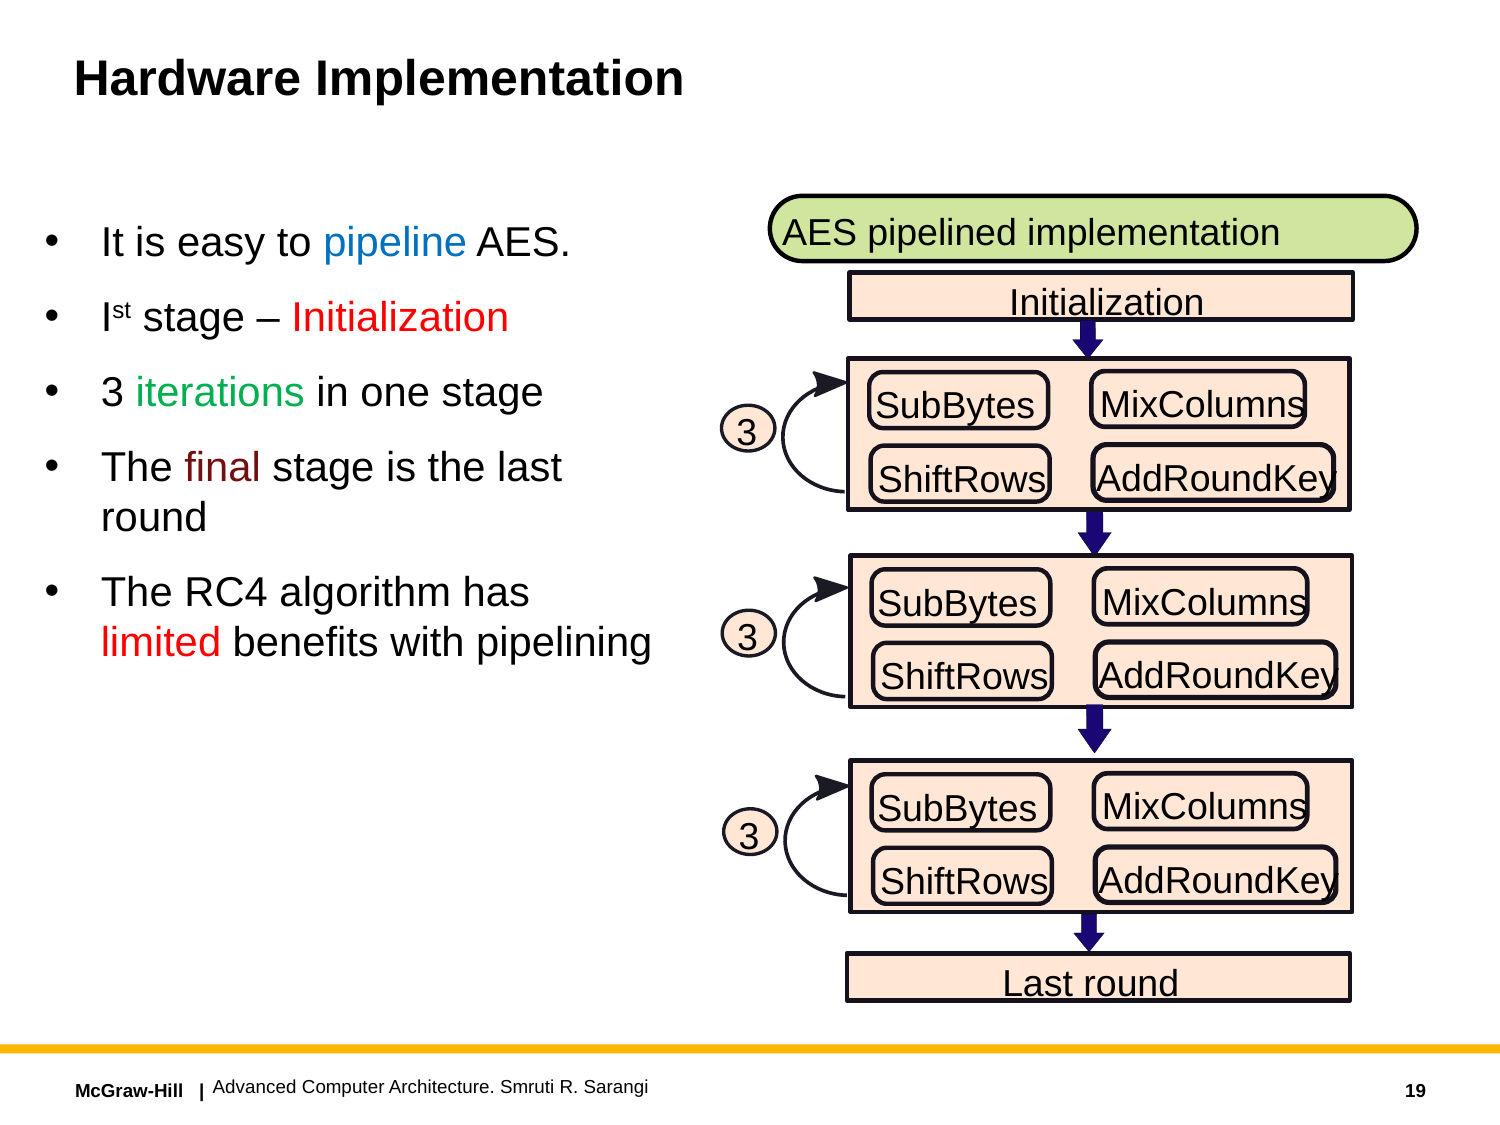

# Hardware Implementation

AES pipelined implementation

Initialization

MixColumns
SubBytes

3

AddRoundKey
ShiftRows

MixColumns
SubBytes

3

AddRoundKey
ShiftRows

MixColumns
SubBytes

3

AddRoundKey
ShiftRows

Last round
It is easy to pipeline AES.
Ist stage – Initialization
3 iterations in one stage
The final stage is the last round
The RC4 algorithm has limited benefits with pipelining
Advanced Computer Architecture. Smruti R. Sarangi
19